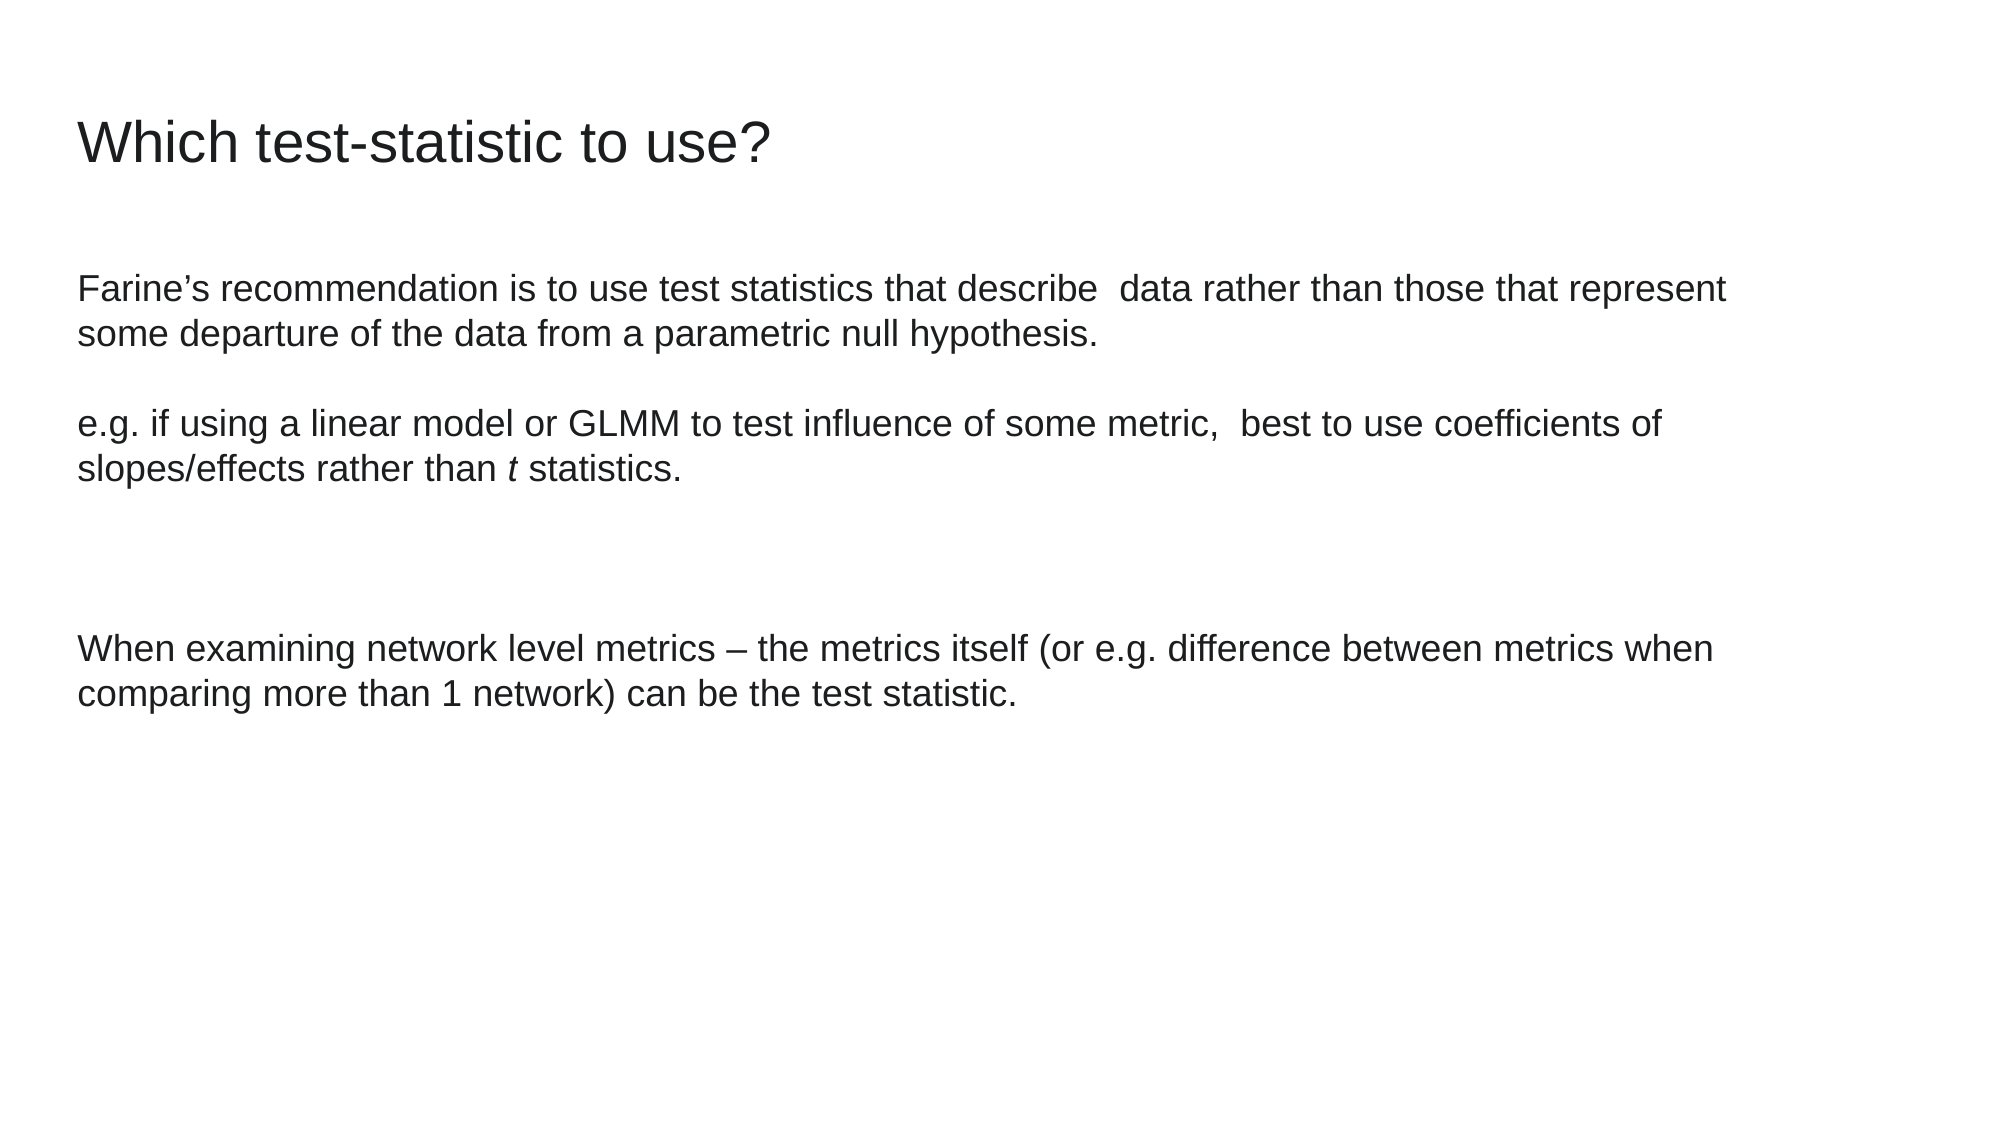

Which test-statistic to use?

Farine’s recommendation is to use test statistics that describe  data rather than those that represent some departure of the data from a parametric null hypothesis.

e.g. if using a linear model or GLMM to test influence of some metric,  best to use coefficients of slopes/effects rather than t statistics.

When examining network level metrics – the metrics itself (or e.g. difference between metrics when comparing more than 1 network) can be the test statistic.